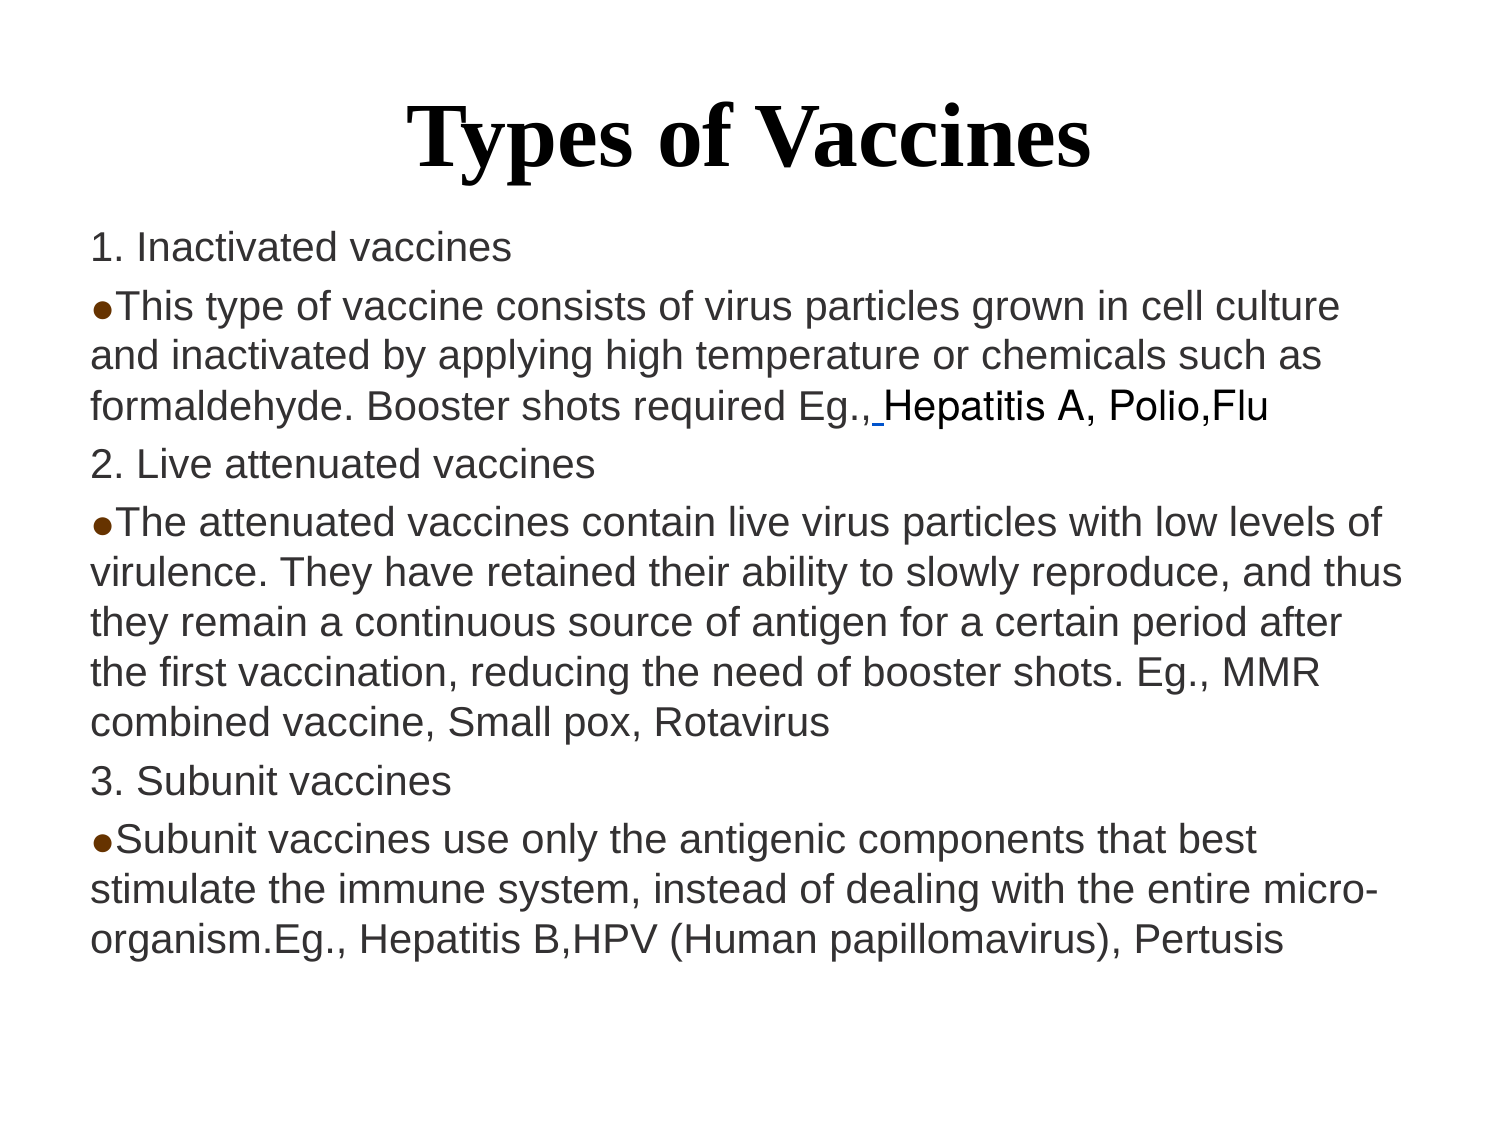

# Types of Vaccines
1. Inactivated vaccines
This type of vaccine consists of virus particles grown in cell culture and inactivated by applying high temperature or chemicals such as formaldehyde. Booster shots required Eg., Hepatitis A, Polio,Flu
2. Live attenuated vaccines
The attenuated vaccines contain live virus particles with low levels of virulence. They have retained their ability to slowly reproduce, and thus they remain a continuous source of antigen for a certain period after the first vaccination, reducing the need of booster shots. Eg., MMR combined vaccine, Small pox, Rotavirus
3. Subunit vaccines
Subunit vaccines use only the antigenic components that best stimulate the immune system, instead of dealing with the entire micro-organism.Eg., Hepatitis B,HPV (Human papillomavirus), Pertusis